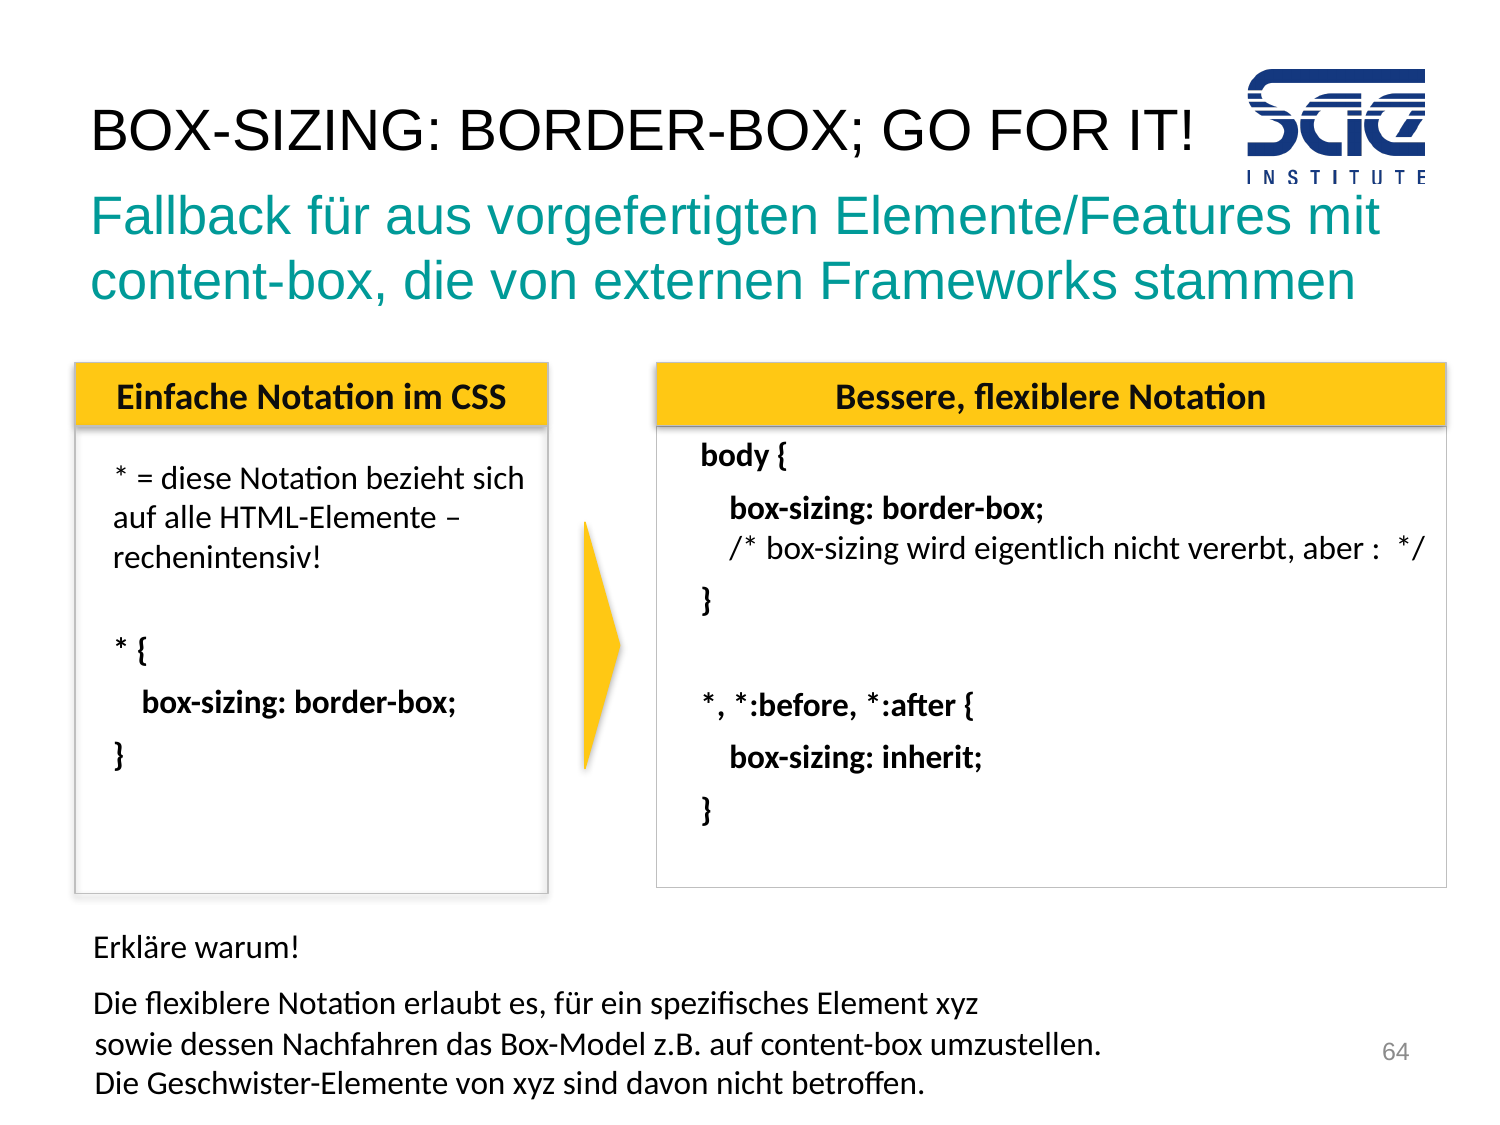

# Box-SIZING: border-box; Go for it!
Fallback für aus vorgefertigten Elemente/Features mit content-box, die von externen Frameworks stammen
Einfache Notation im CSS
Bessere, flexiblere Notation

body {
	box-sizing: border-box;
/* box-sizing wird eigentlich nicht vererbt, aber :  */
}

*, *:before, *:after {
	box-sizing: inherit;
}

* = diese Notation bezieht sich auf alle HTML-Elemente – rechenintensiv!
* {
	box-sizing: border-box;
}

Erkläre warum!
Die flexiblere Notation erlaubt es, für ein spezifisches Element xyz
sowie dessen Nachfahren das Box-Model z.B. auf content-box umzustellen.
Die Geschwister-Elemente von xyz sind davon nicht betroffen.
64